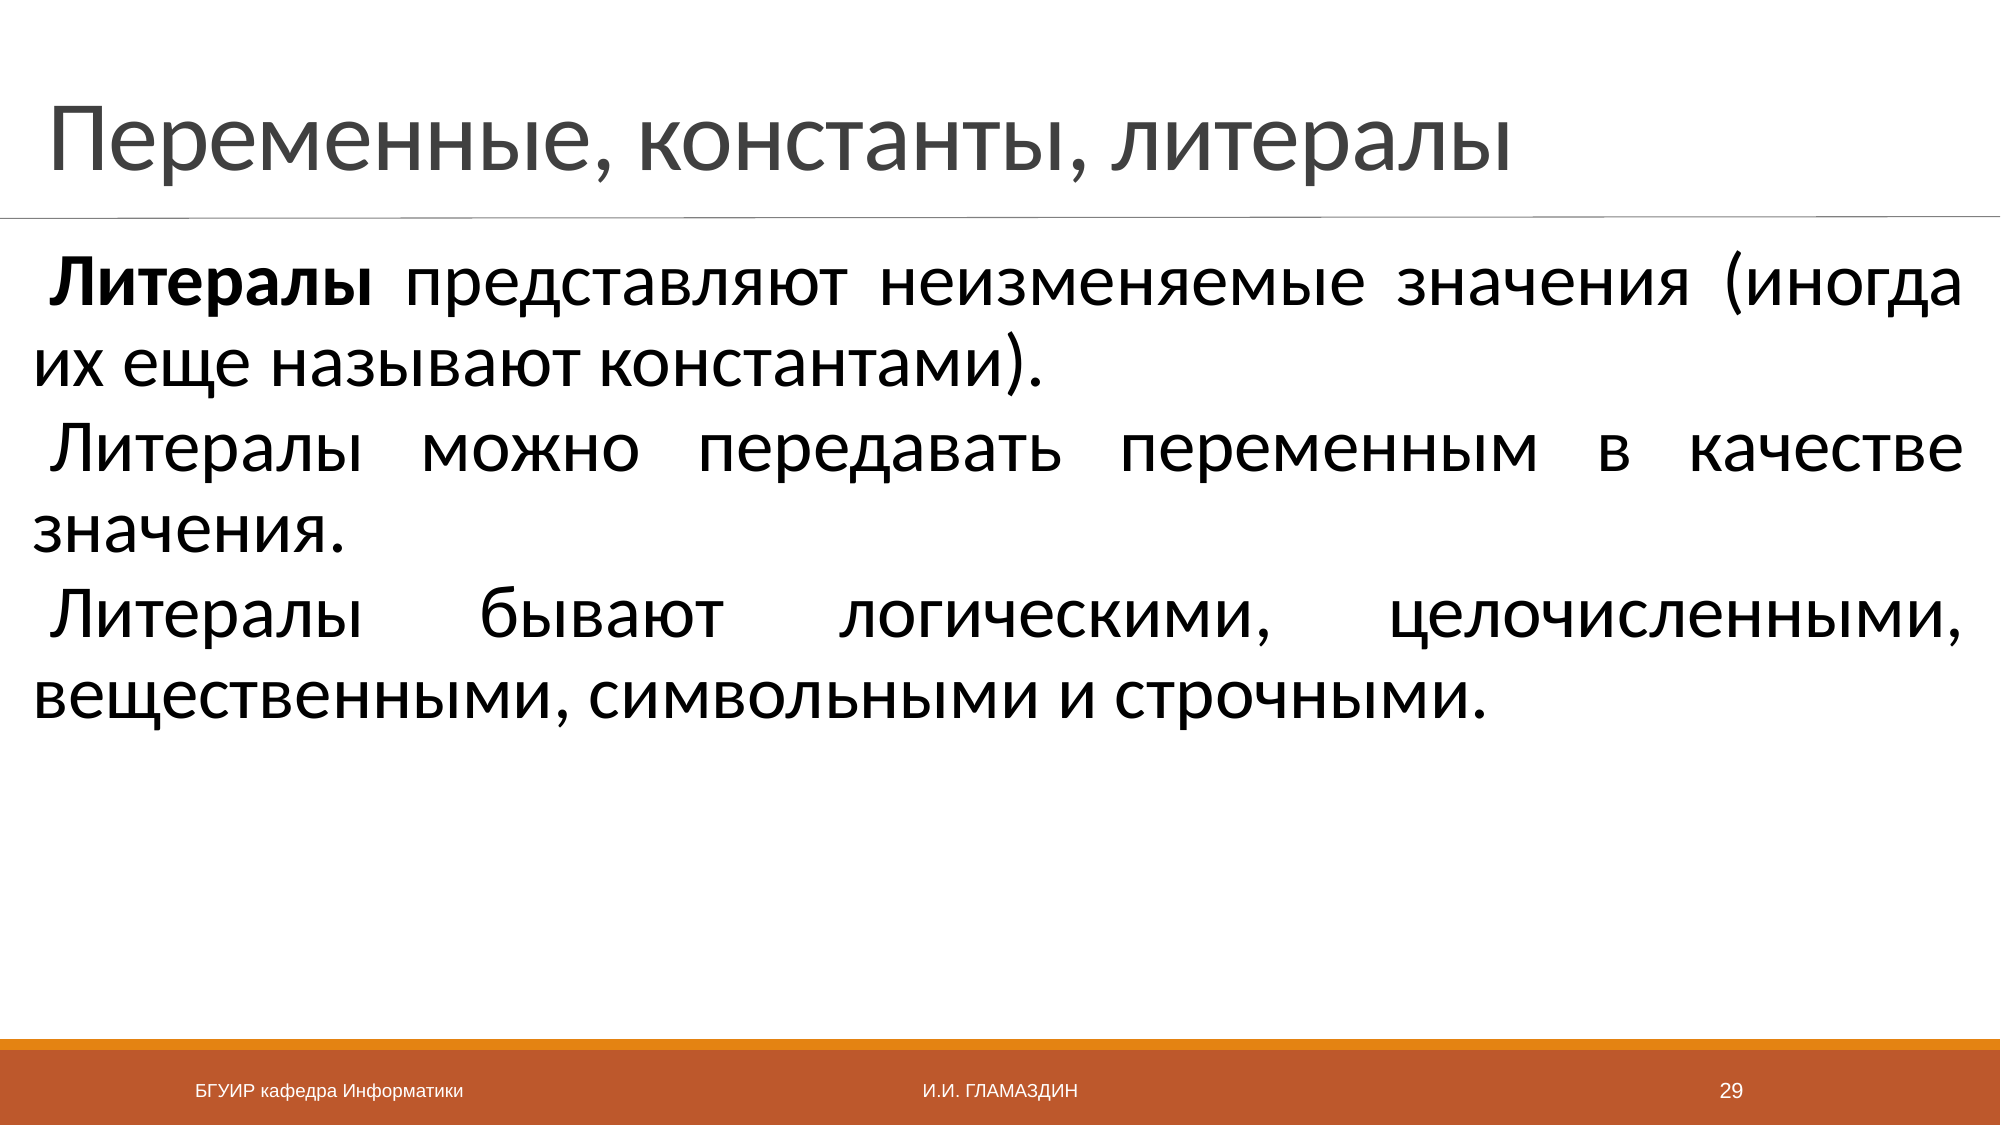

# Переменные, константы, литералы
Литералы представляют неизменяемые значения (иногда их еще называют константами).
Литералы можно передавать переменным в качестве значения.
Литералы бывают логическими, целочисленными, вещественными, символьными и строчными.
БГУИР кафедра Информатики
И.И. Гламаздин
29